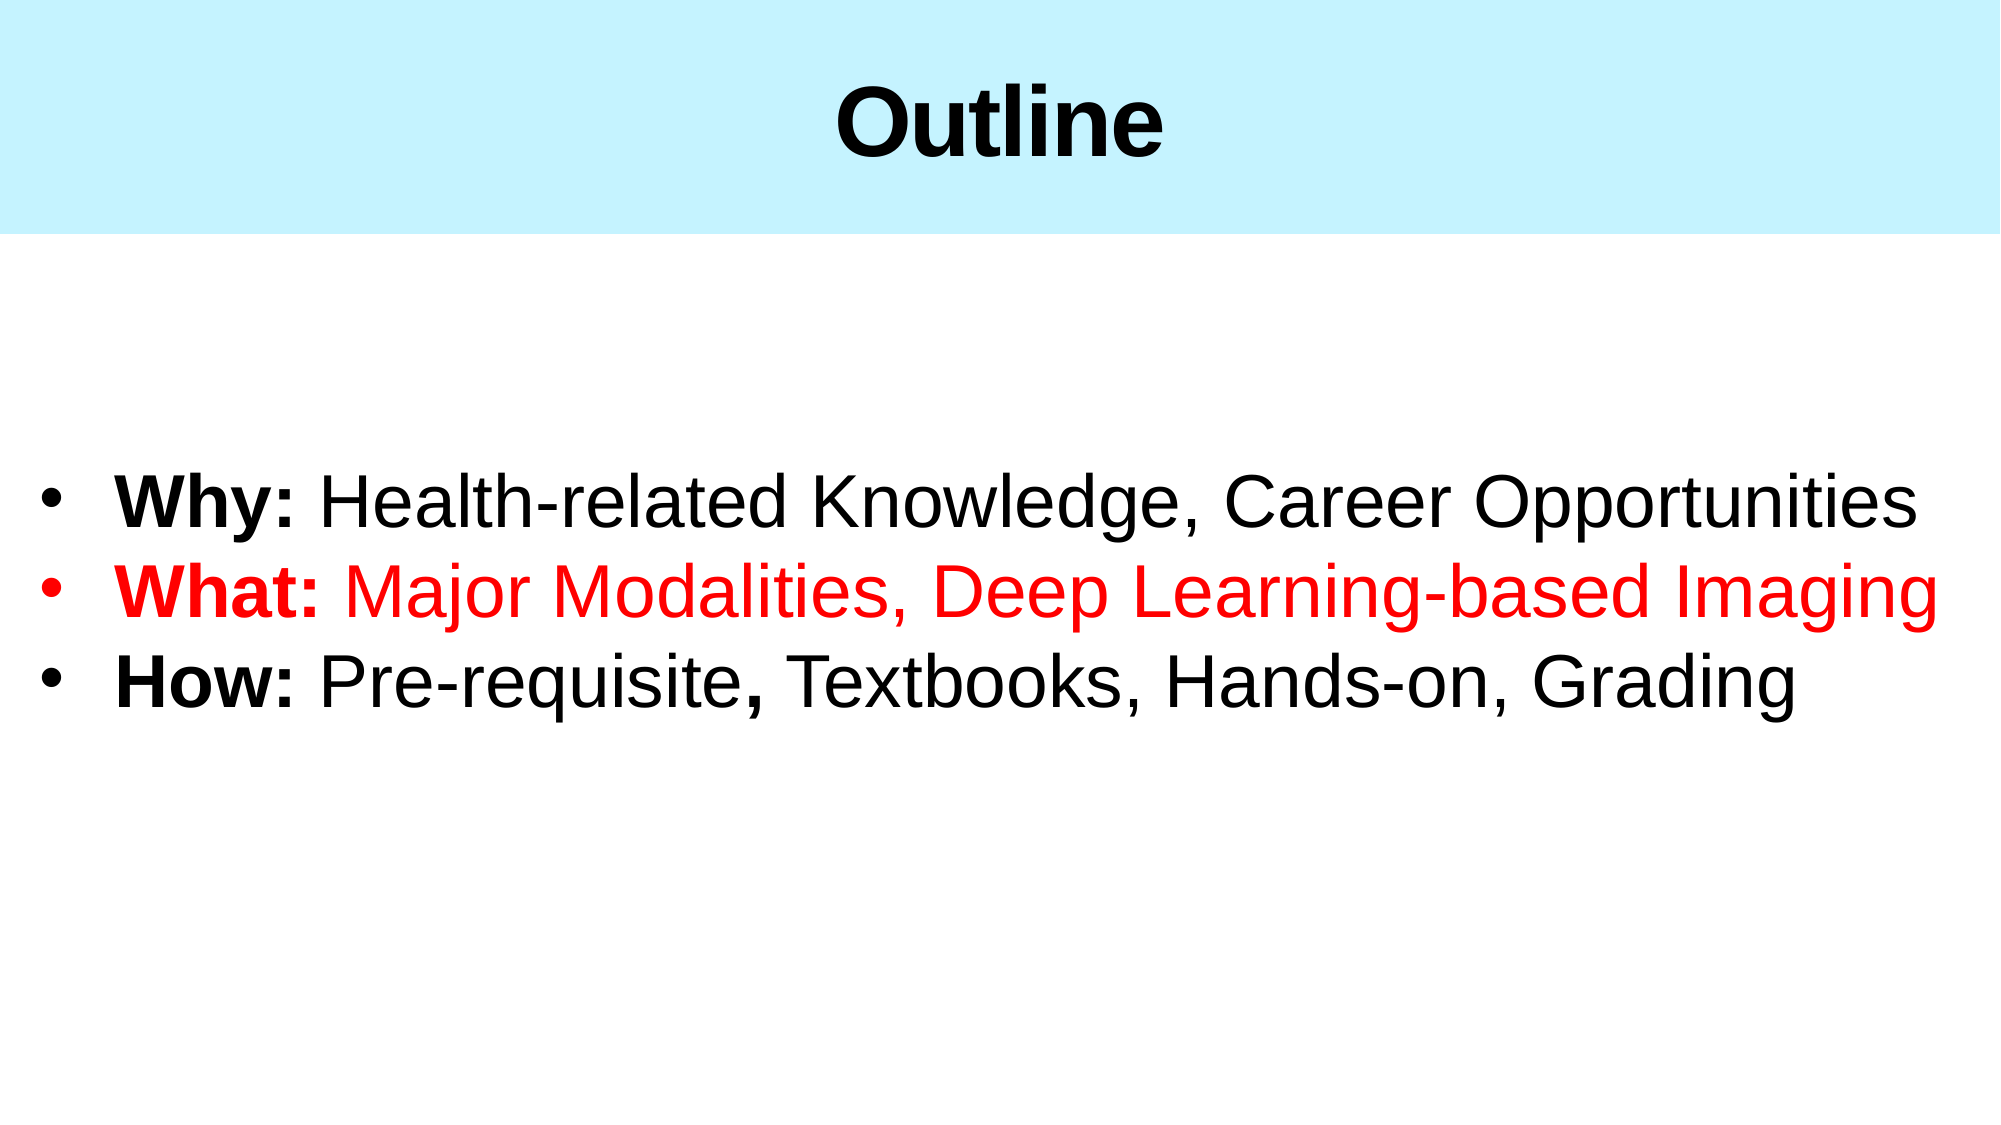

# Outline
Why: Health-related Knowledge, Career Opportunities
What: Major Modalities, Deep Learning-based Imaging
How: Pre-requisite, Textbooks, Hands-on, Grading